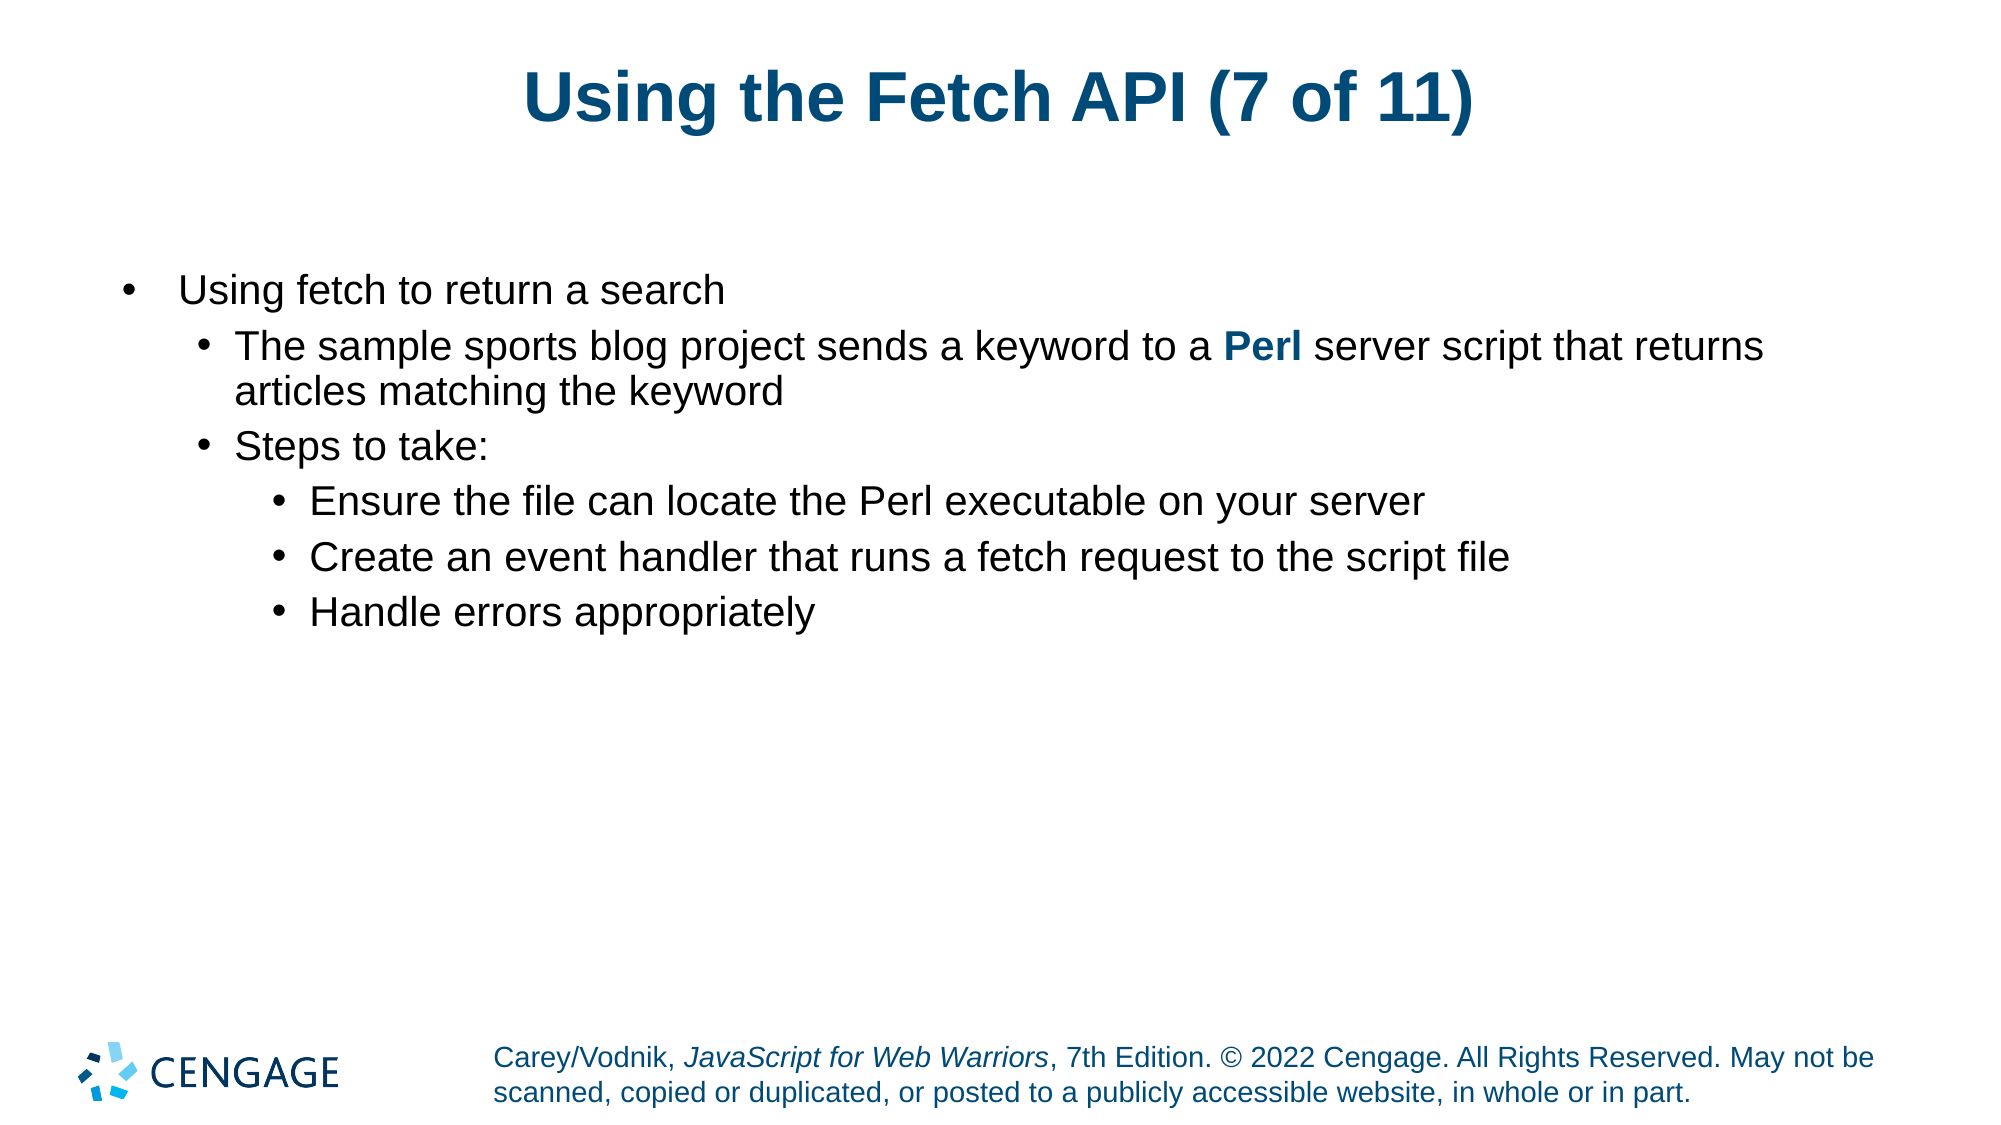

# Using the Fetch API (7 of 11)
Using fetch to return a search
The sample sports blog project sends a keyword to a Perl server script that returns articles matching the keyword
Steps to take:
Ensure the file can locate the Perl executable on your server
Create an event handler that runs a fetch request to the script file
Handle errors appropriately